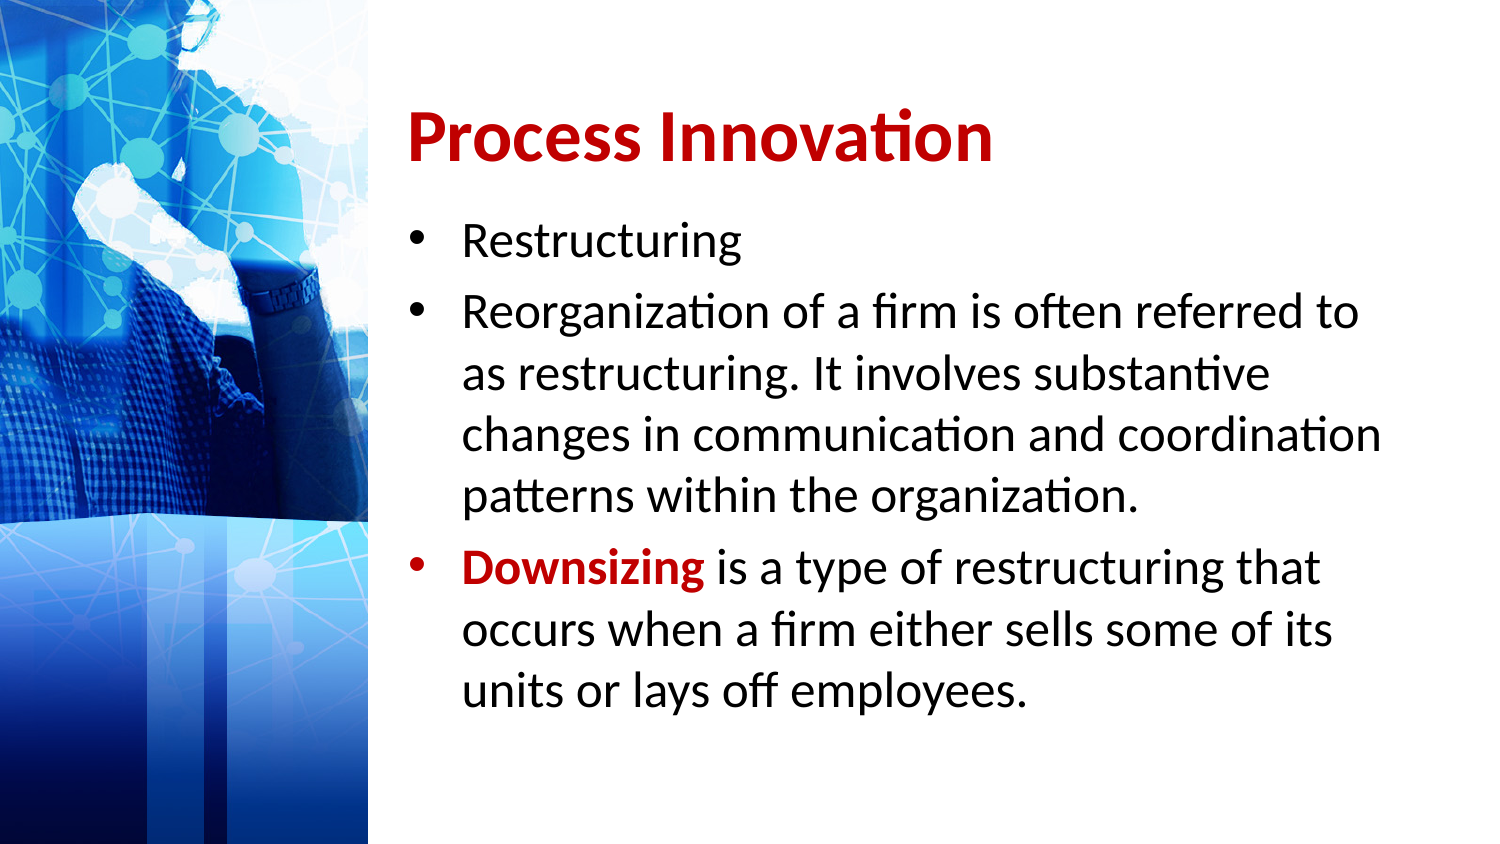

# Process Innovation
Restructuring
Reorganization of a firm is often referred to as restructuring. It involves substantive changes in communication and coordination patterns within the organization.
Downsizing is a type of restructuring that occurs when a firm either sells some of its units or lays off employees.